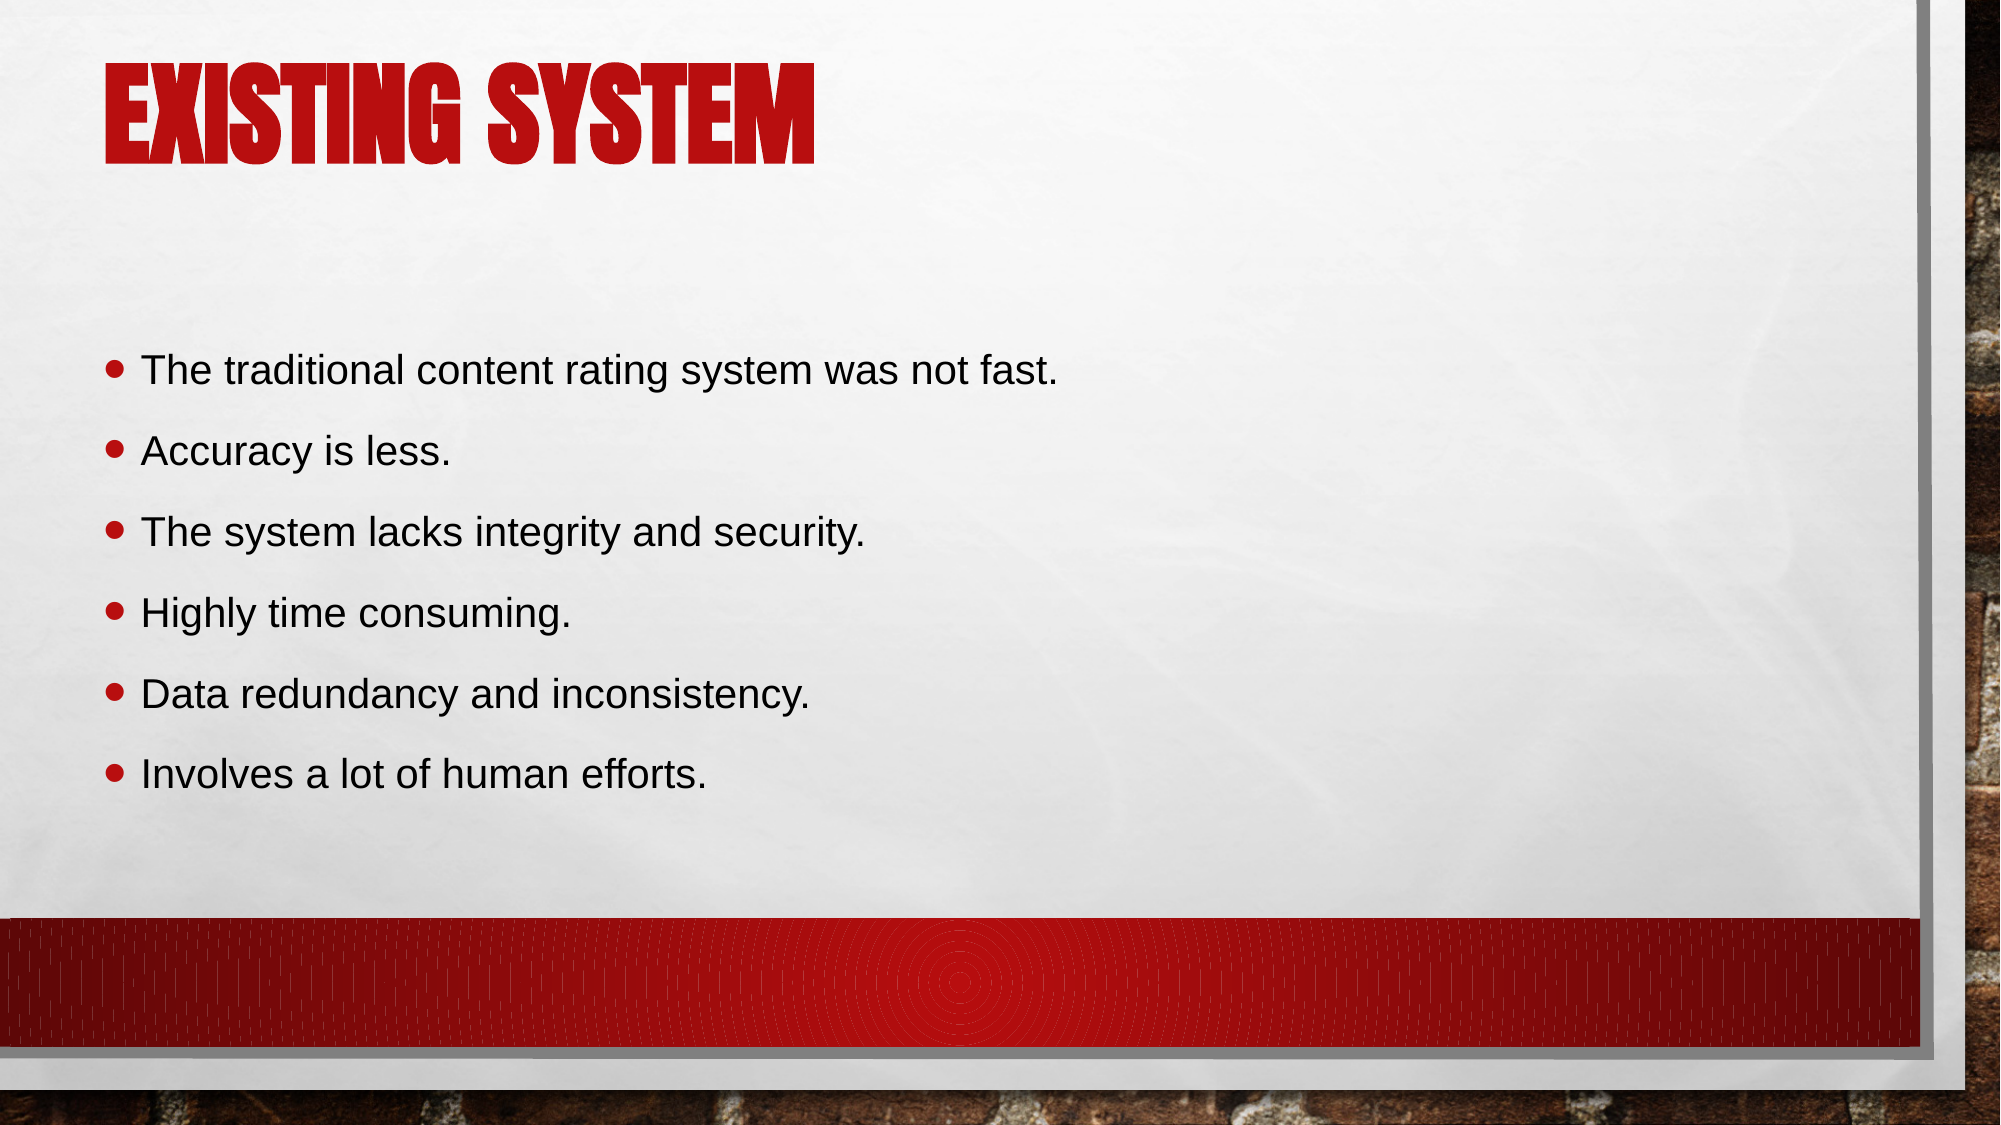

# Existing System
The traditional content rating system was not fast.
Accuracy is less.
The system lacks integrity and security.
Highly time consuming.
Data redundancy and inconsistency.
Involves a lot of human efforts.